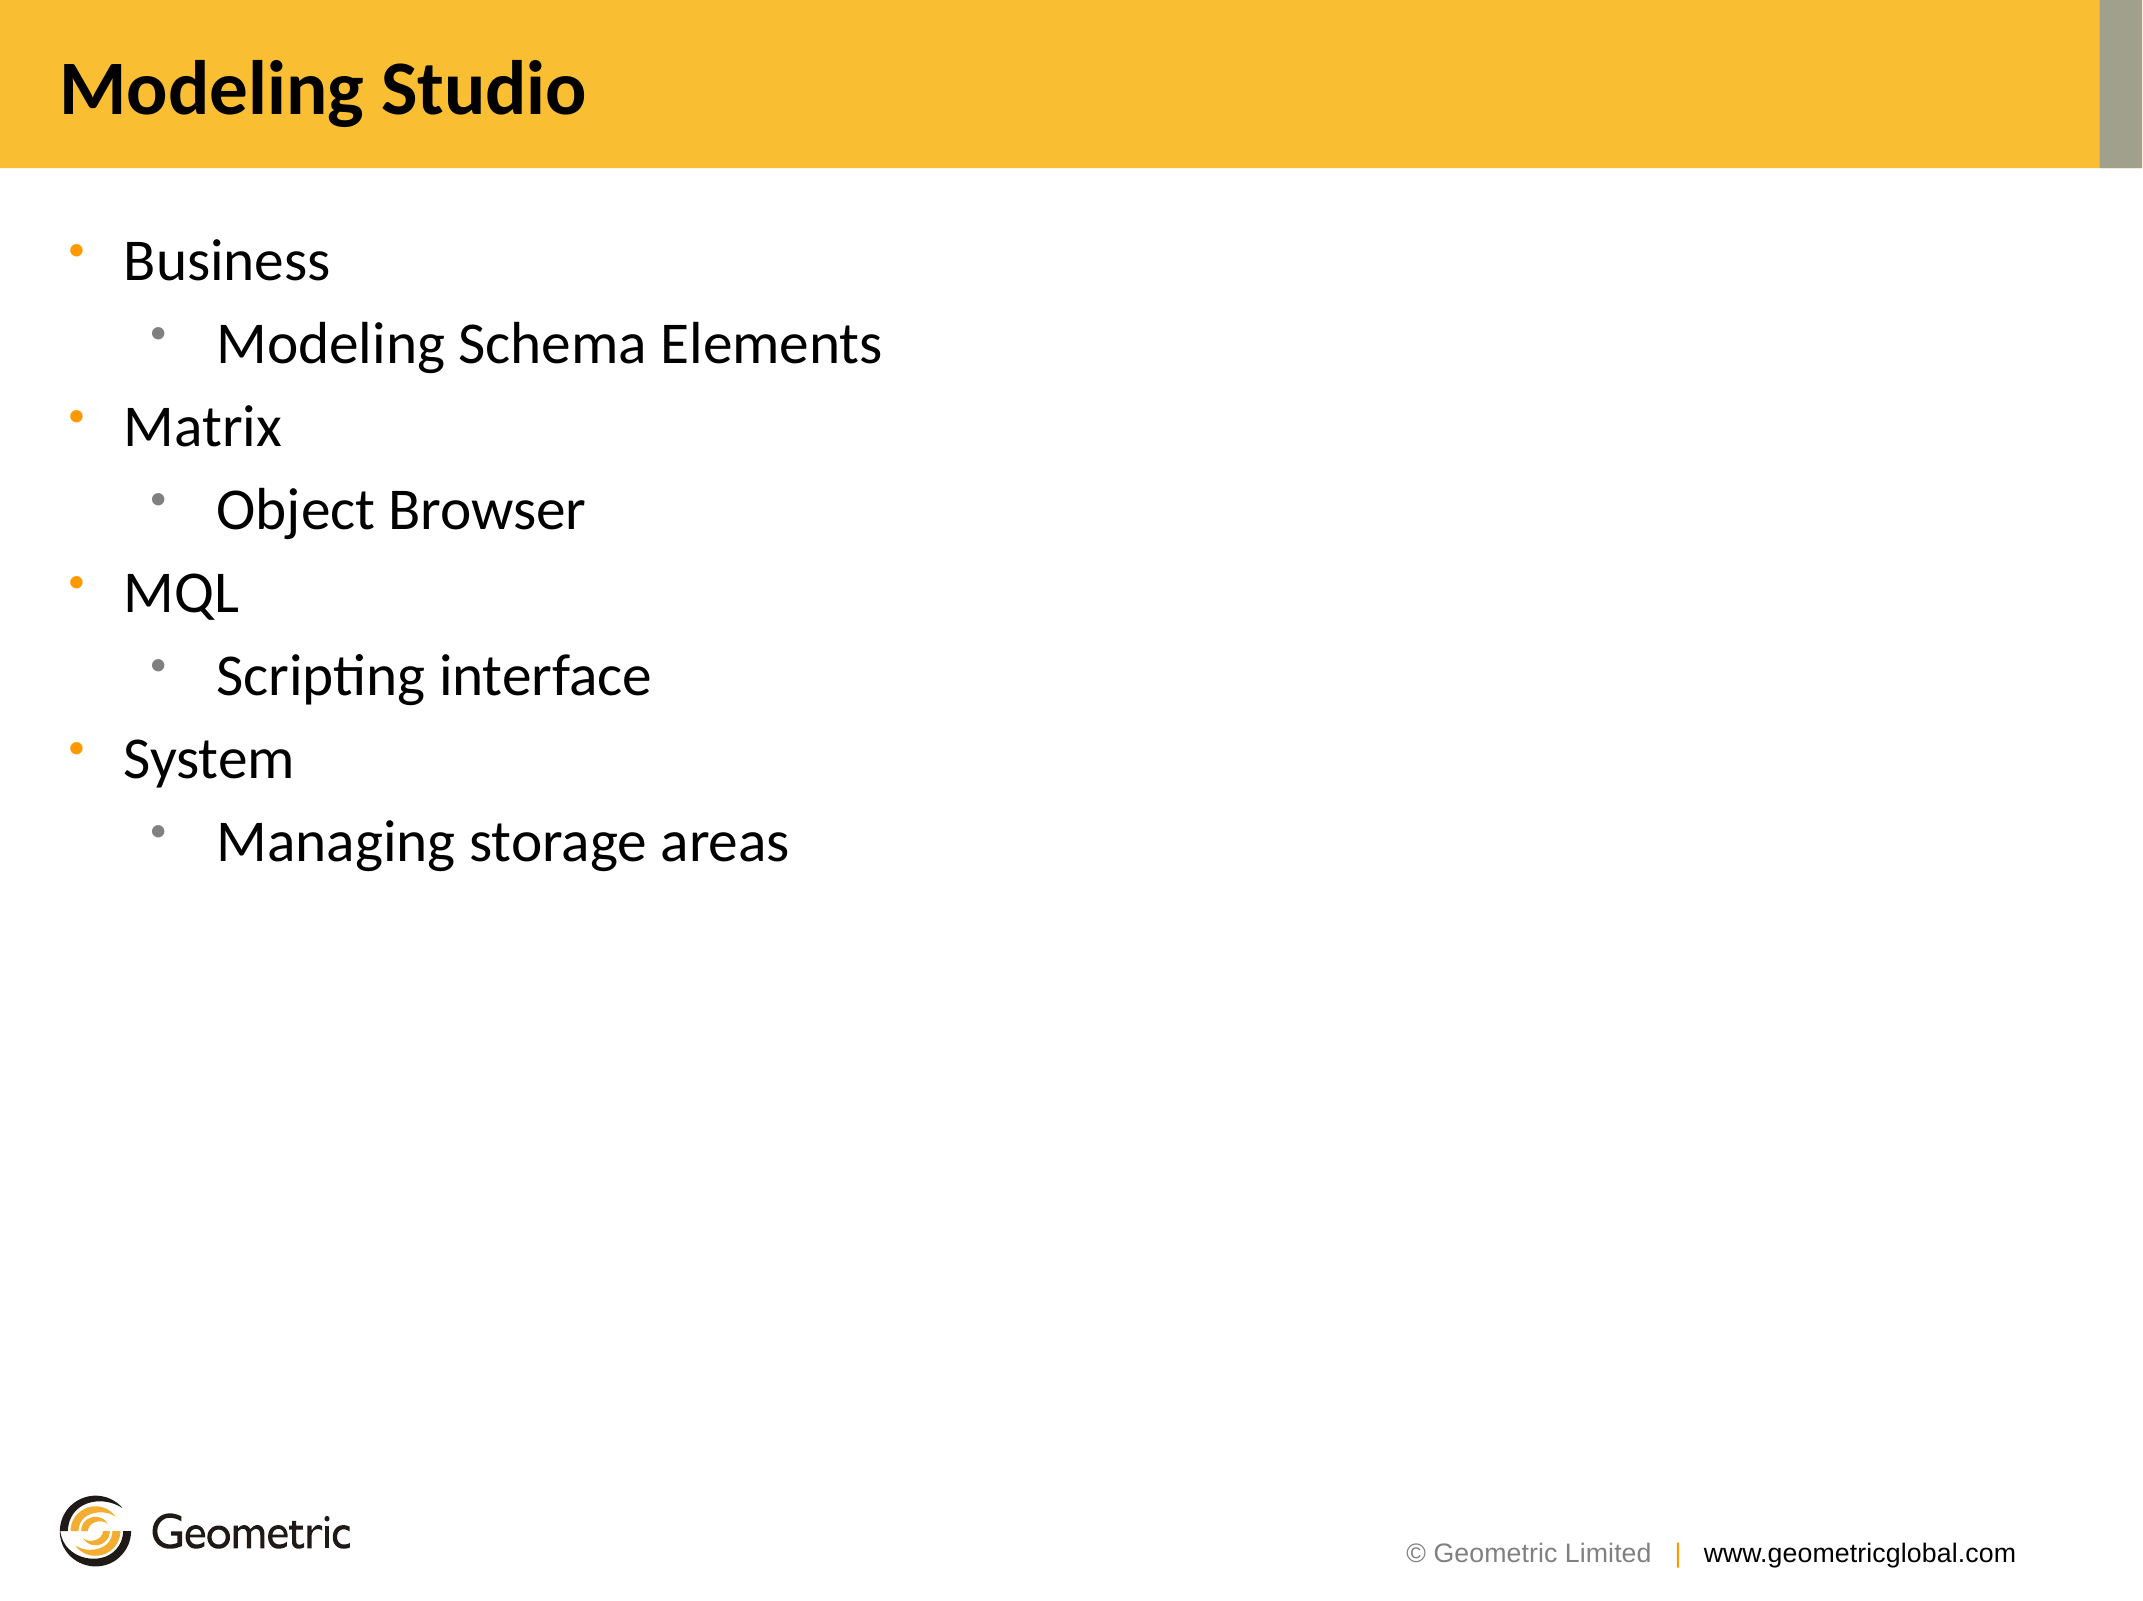

# Modeling Studio
Business
Modeling Schema Elements
Matrix
Object Browser
MQL
Scripting interface
System
Managing storage areas
© Geometric Limited   |   www.geometricglobal.com